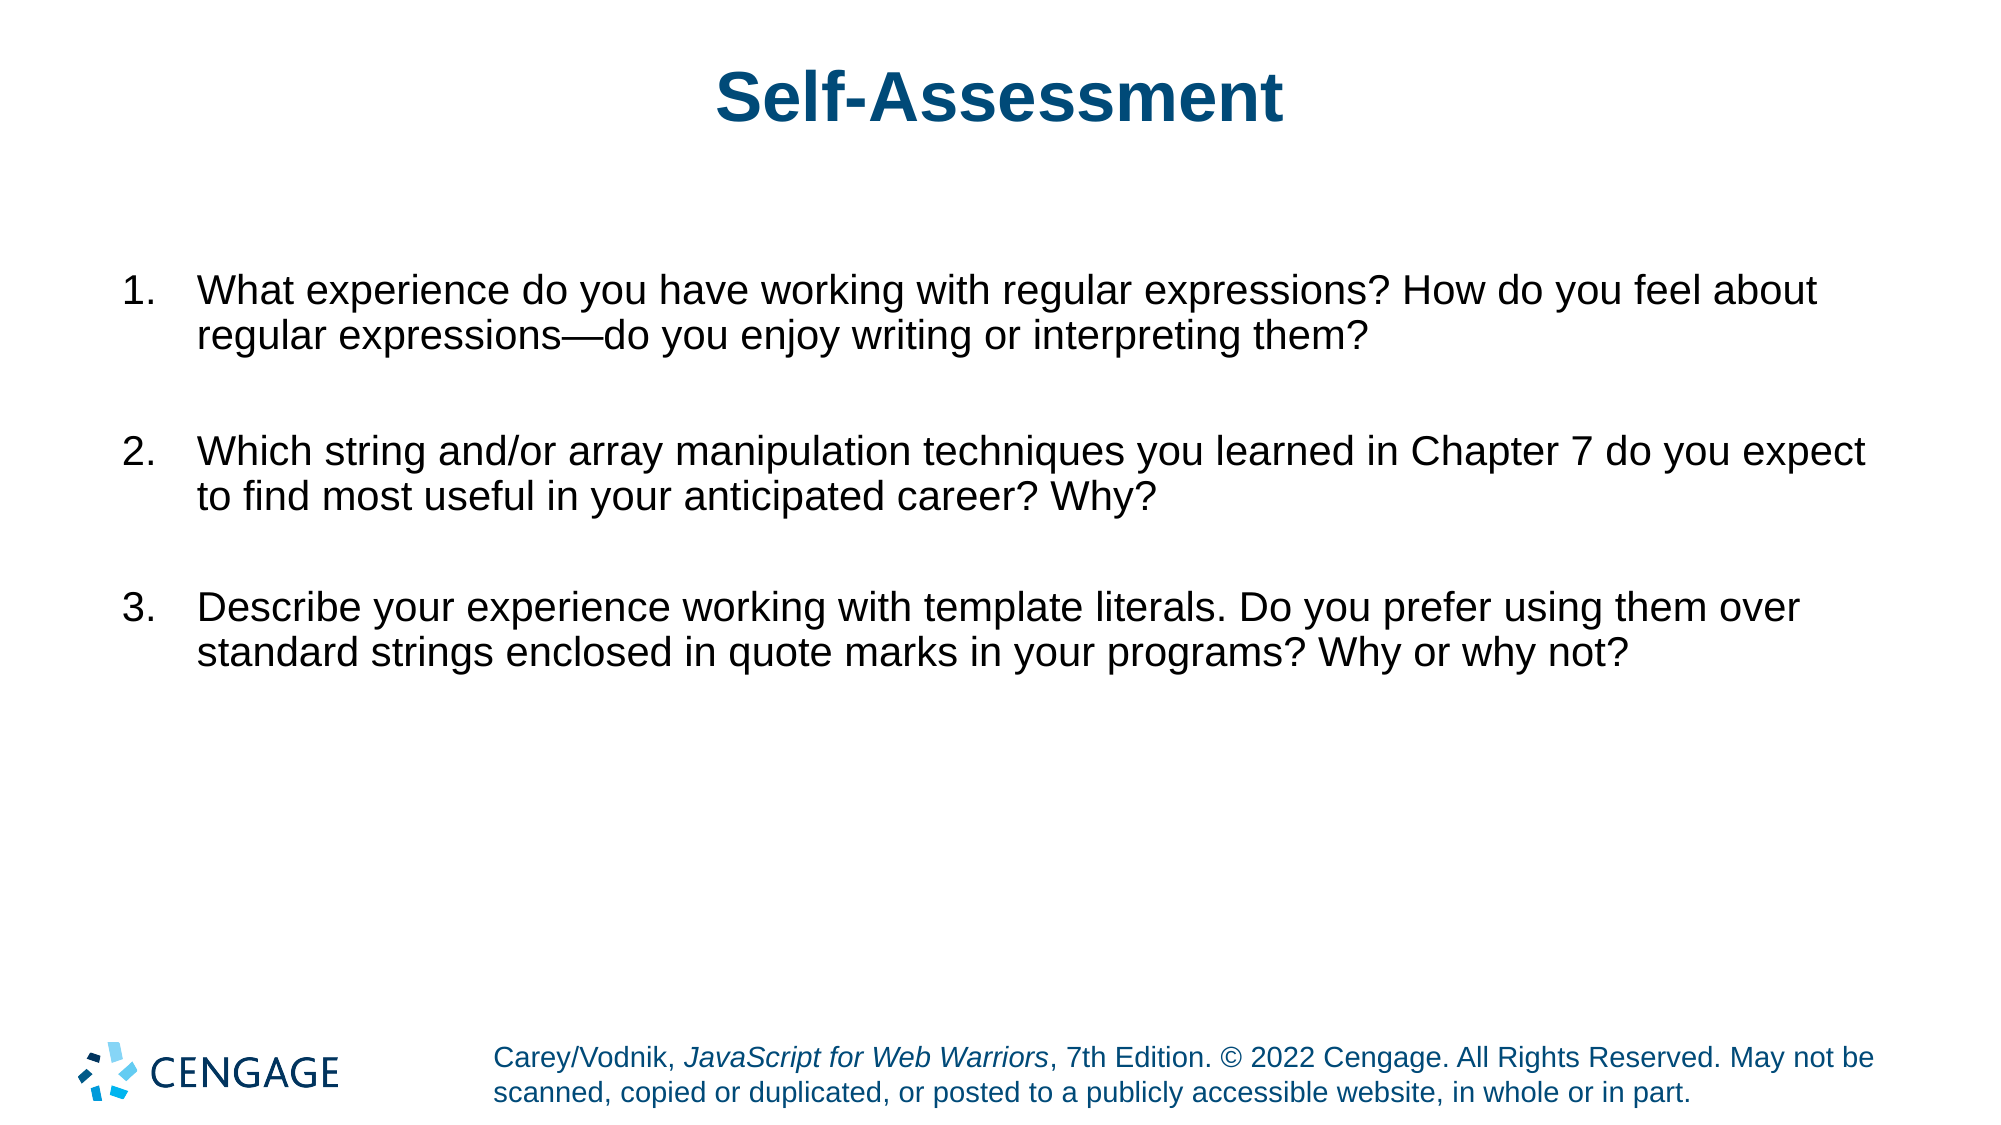

# Self-Assessment
What experience do you have working with regular expressions? How do you feel about regular expressions—do you enjoy writing or interpreting them?
Which string and/or array manipulation techniques you learned in Chapter 7 do you expect to find most useful in your anticipated career? Why?
Describe your experience working with template literals. Do you prefer using them over standard strings enclosed in quote marks in your programs? Why or why not?